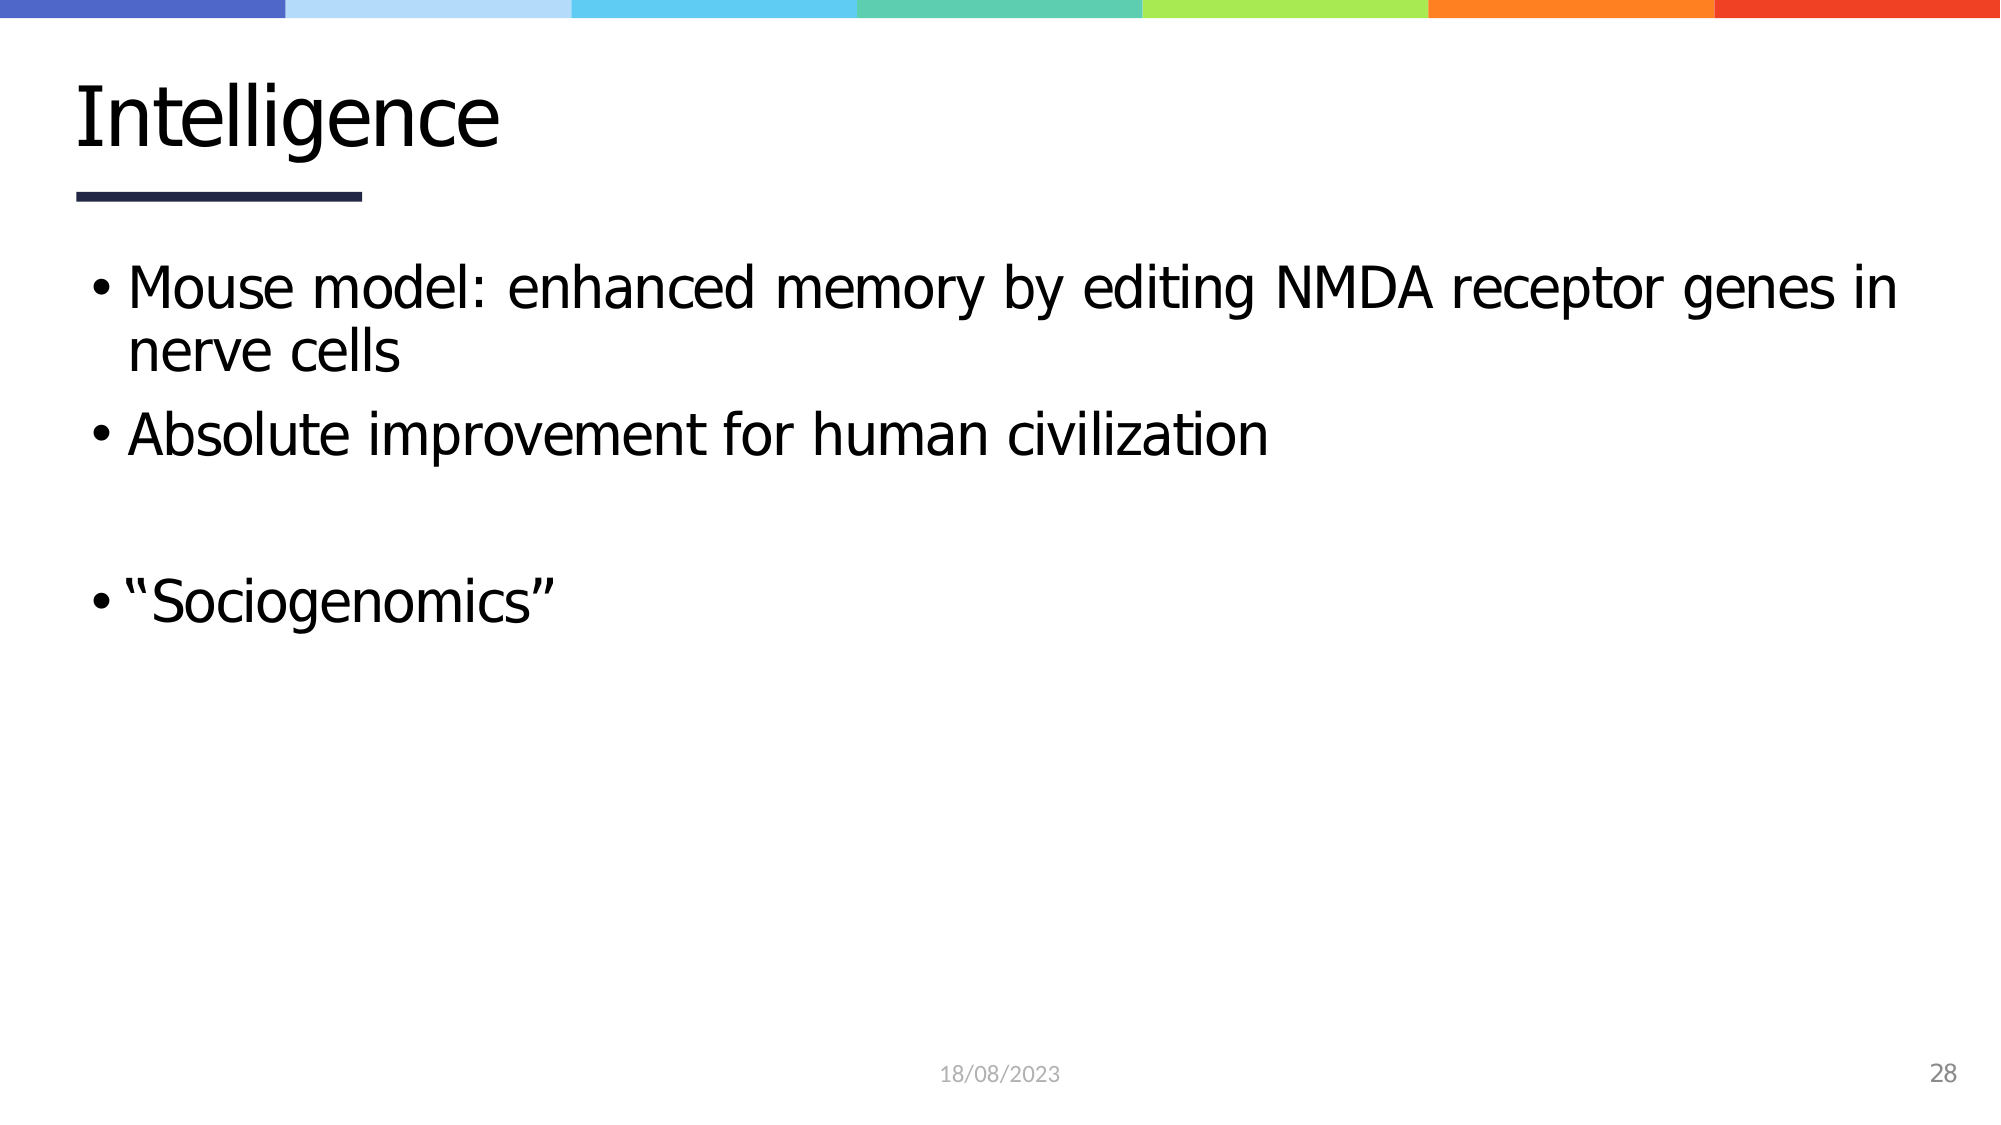

# Intelligence
Mouse model: enhanced memory by editing NMDA receptor genes in nerve cells
Absolute improvement for human civilization

“Sociogenomics”

18/08/2023
28